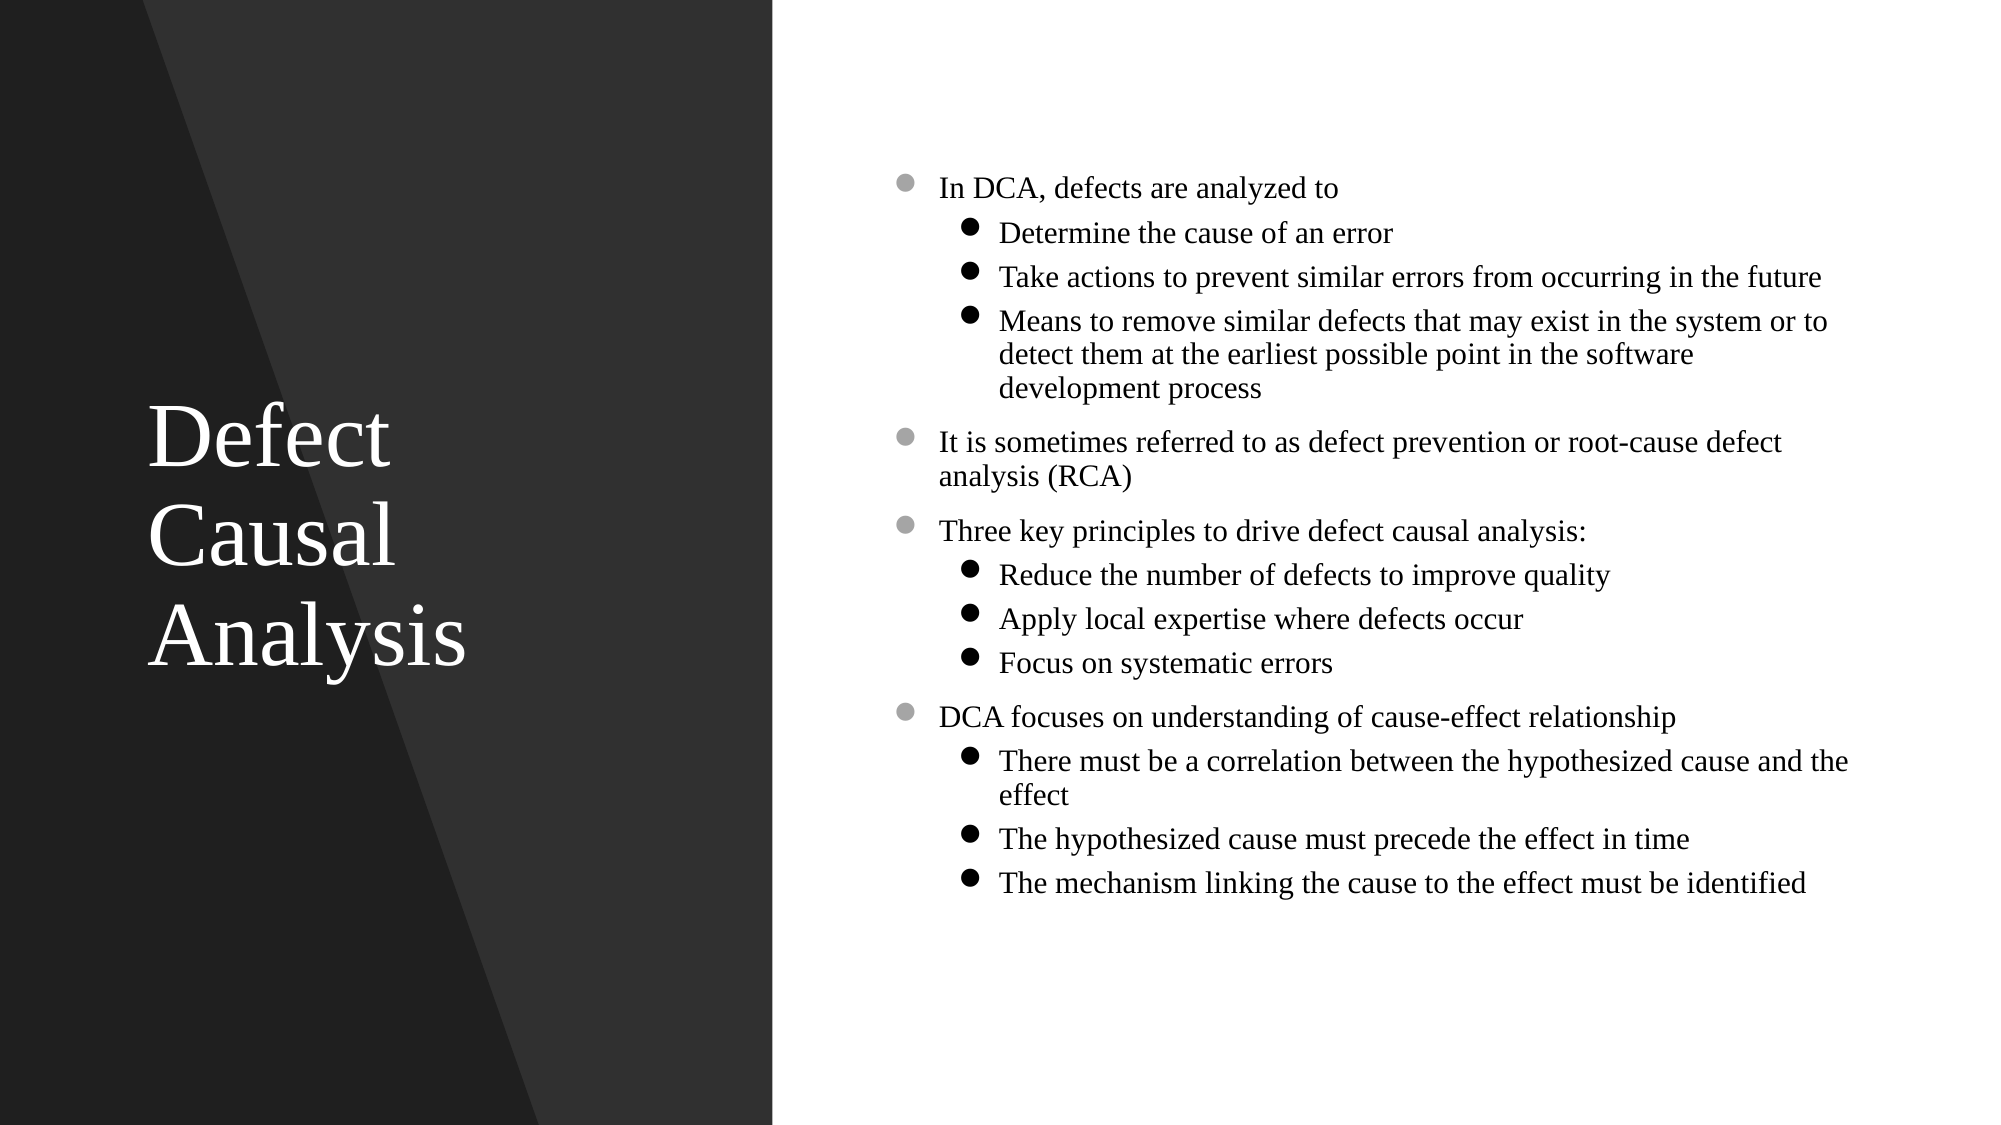

# Defect Causal Analysis
In DCA, defects are analyzed to
Determine the cause of an error
Take actions to prevent similar errors from occurring in the future
Means to remove similar defects that may exist in the system or to detect them at the earliest possible point in the software development process
It is sometimes referred to as defect prevention or root-cause defect analysis (RCA)
Three key principles to drive defect causal analysis:
Reduce the number of defects to improve quality
Apply local expertise where defects occur
Focus on systematic errors
DCA focuses on understanding of cause-effect relationship
There must be a correlation between the hypothesized cause and the effect
The hypothesized cause must precede the effect in time
The mechanism linking the cause to the effect must be identified
38